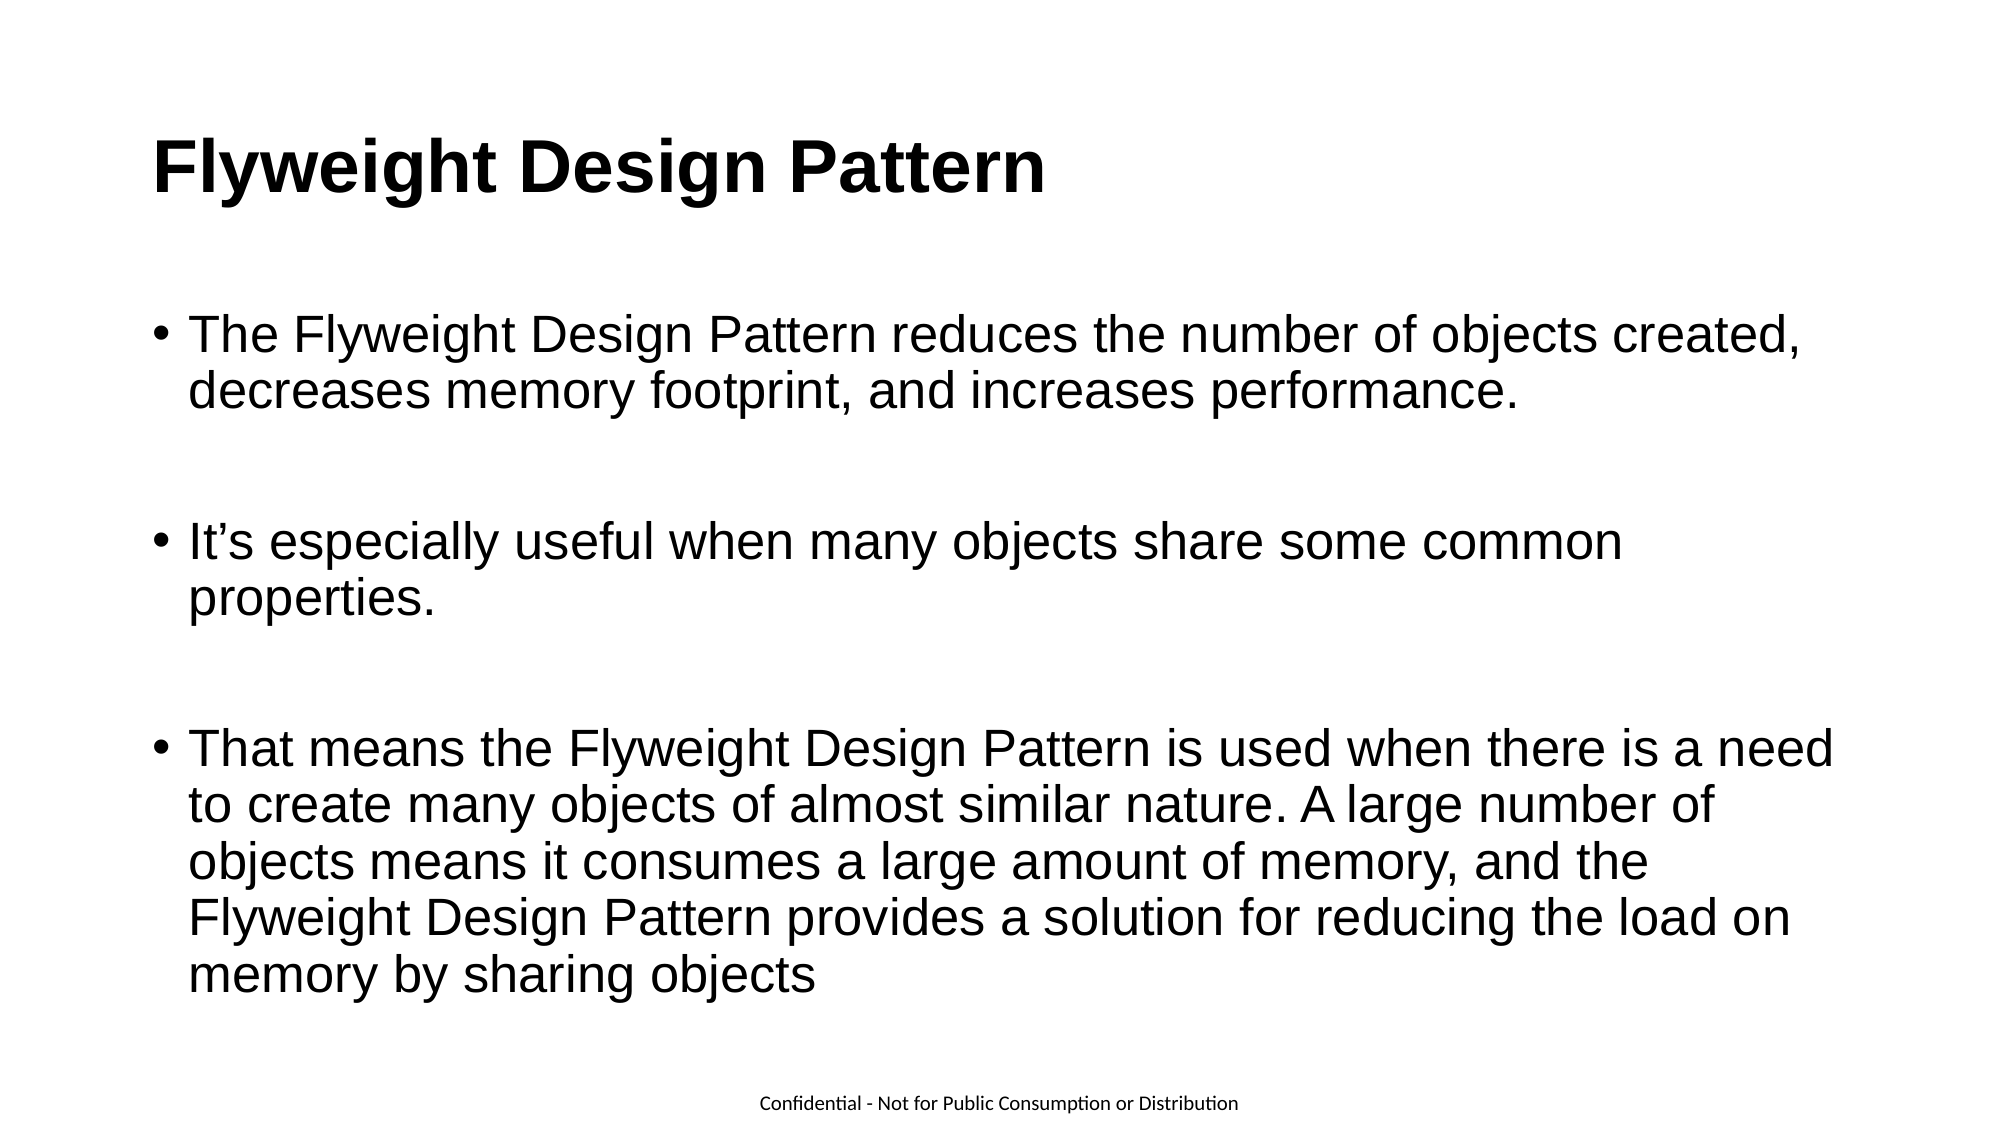

# Flyweight Design Pattern
The Flyweight Design Pattern reduces the number of objects created, decreases memory footprint, and increases performance.

It’s especially useful when many objects share some common properties.

That means the Flyweight Design Pattern is used when there is a need to create many objects of almost similar nature. A large number of objects means it consumes a large amount of memory, and the Flyweight Design Pattern provides a solution for reducing the load on memory by sharing objects